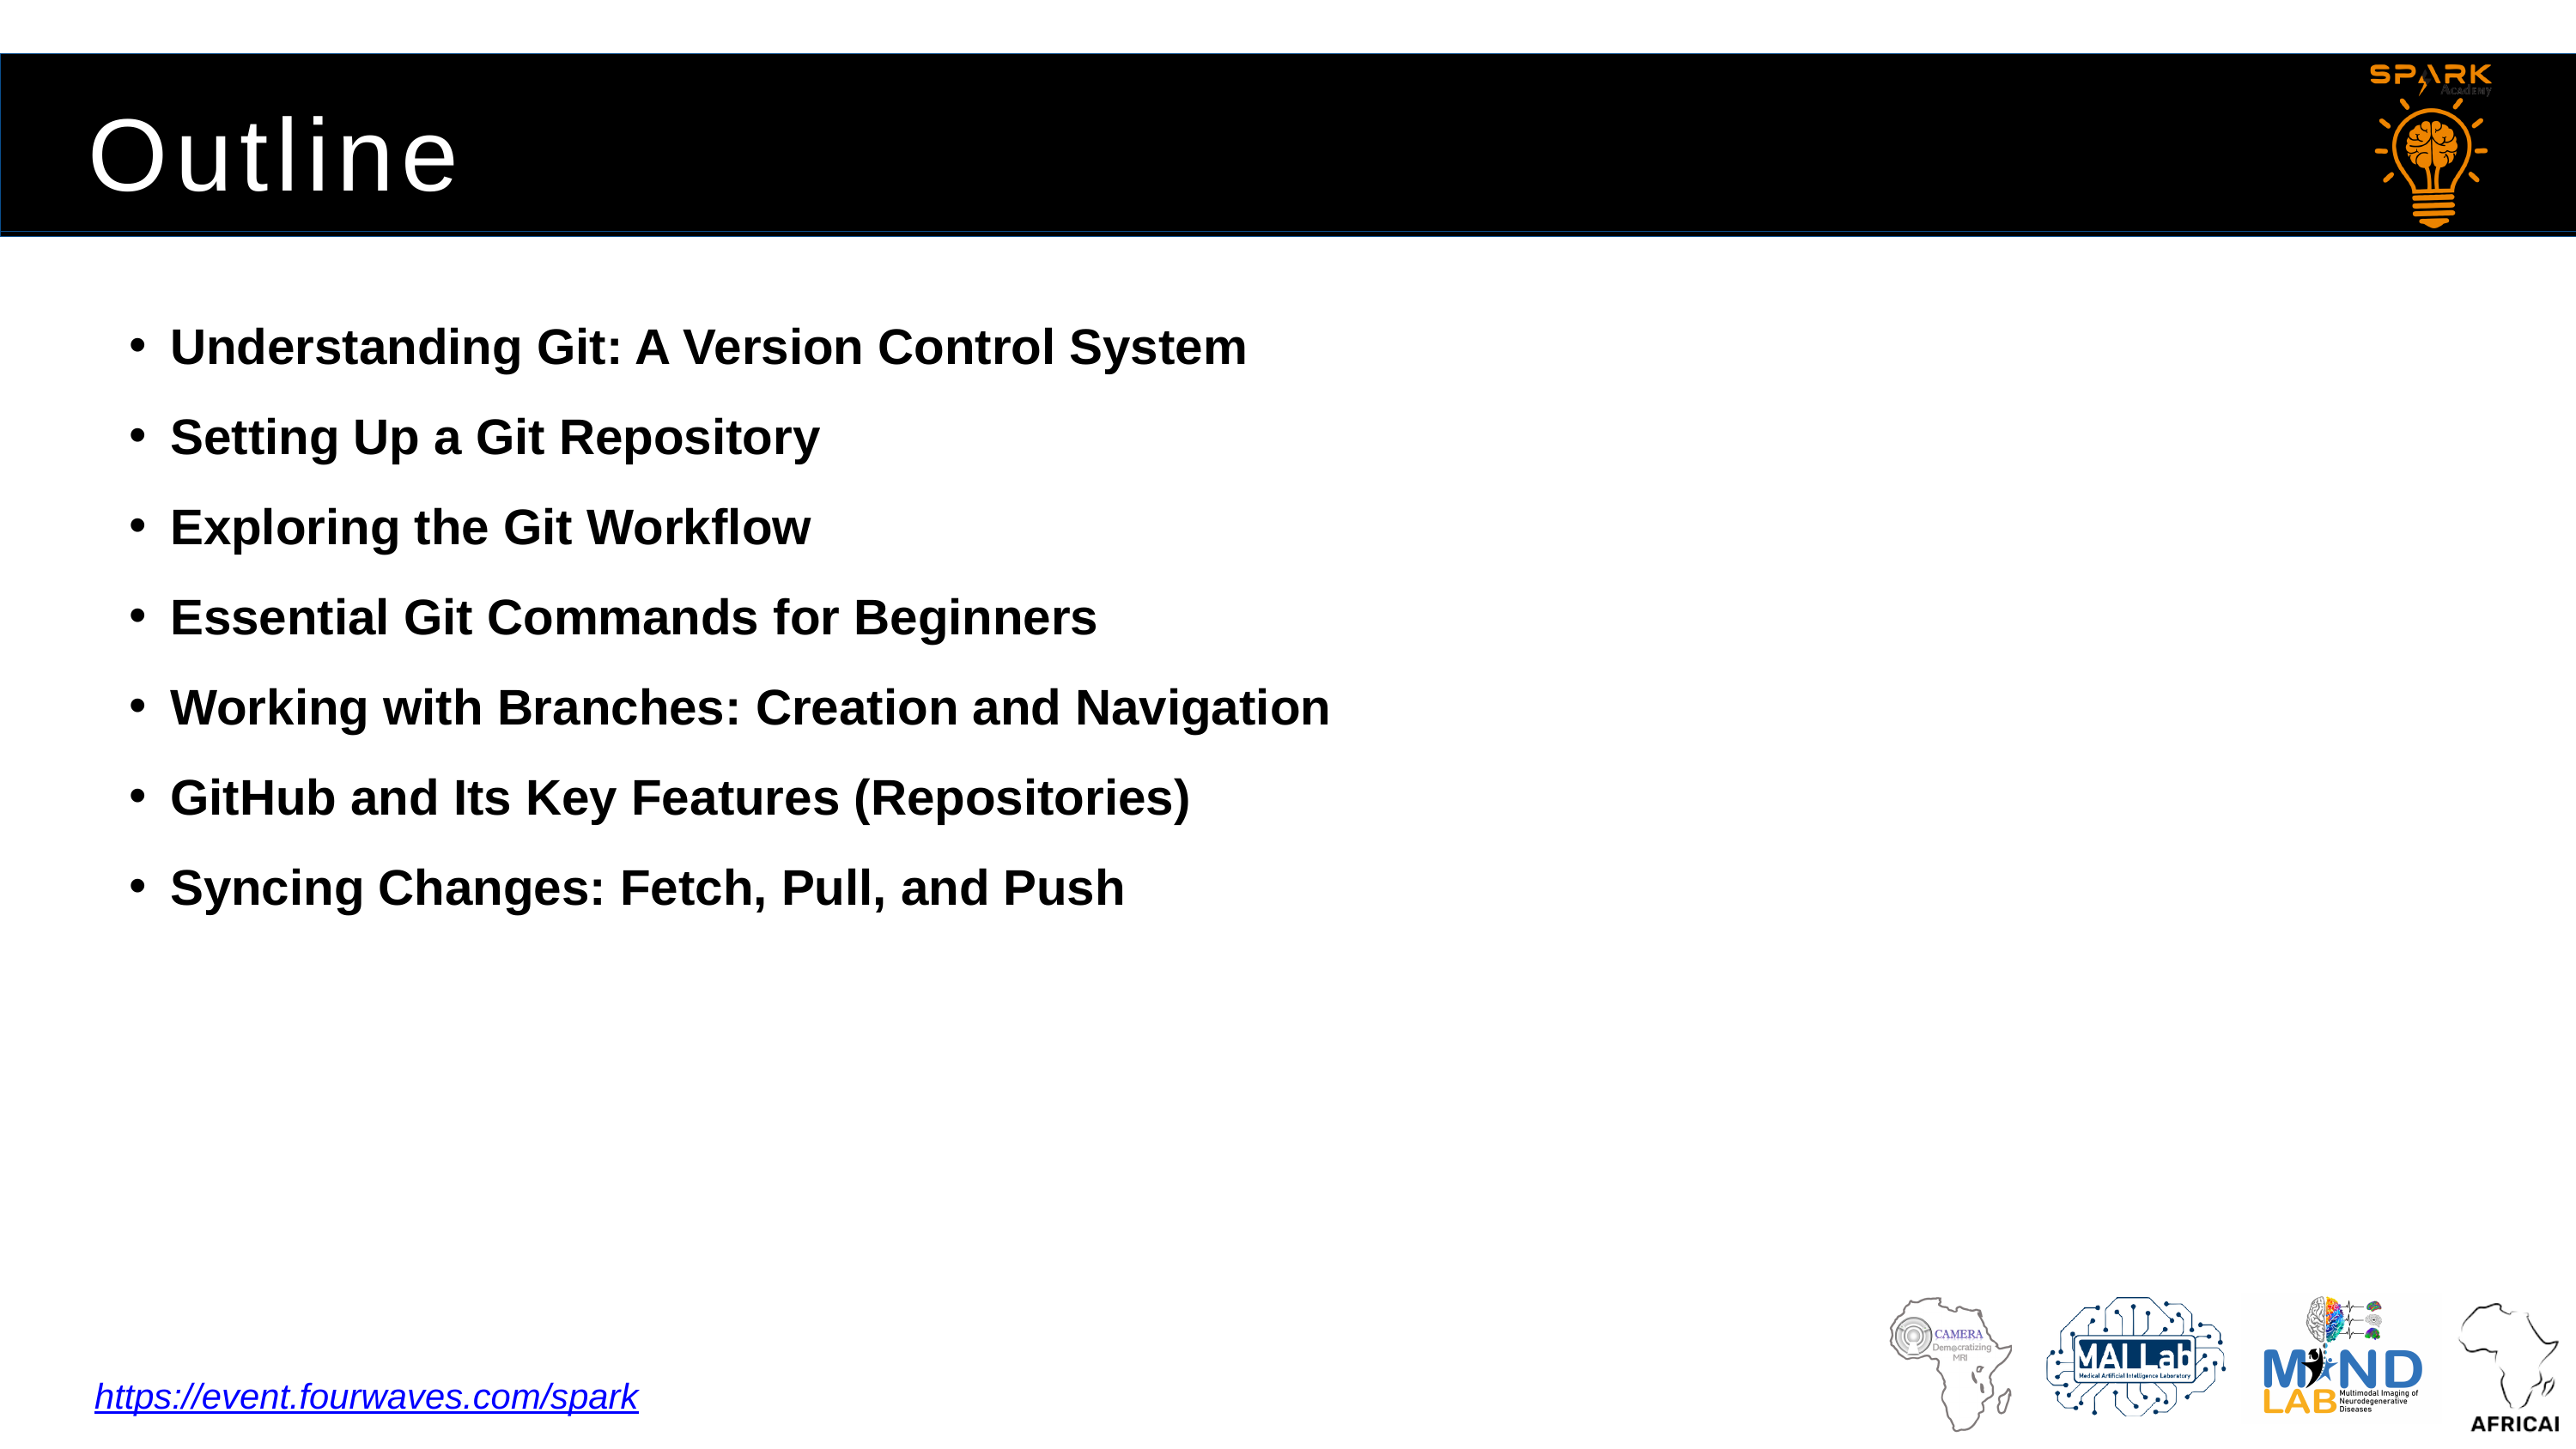

Outline
Understanding Git: A Version Control System
Setting Up a Git Repository
Exploring the Git Workflow
Essential Git Commands for Beginners
Working with Branches: Creation and Navigation
GitHub and Its Key Features (Repositories)
Syncing Changes: Fetch, Pull, and Push

https://event.fourwaves.com/spark